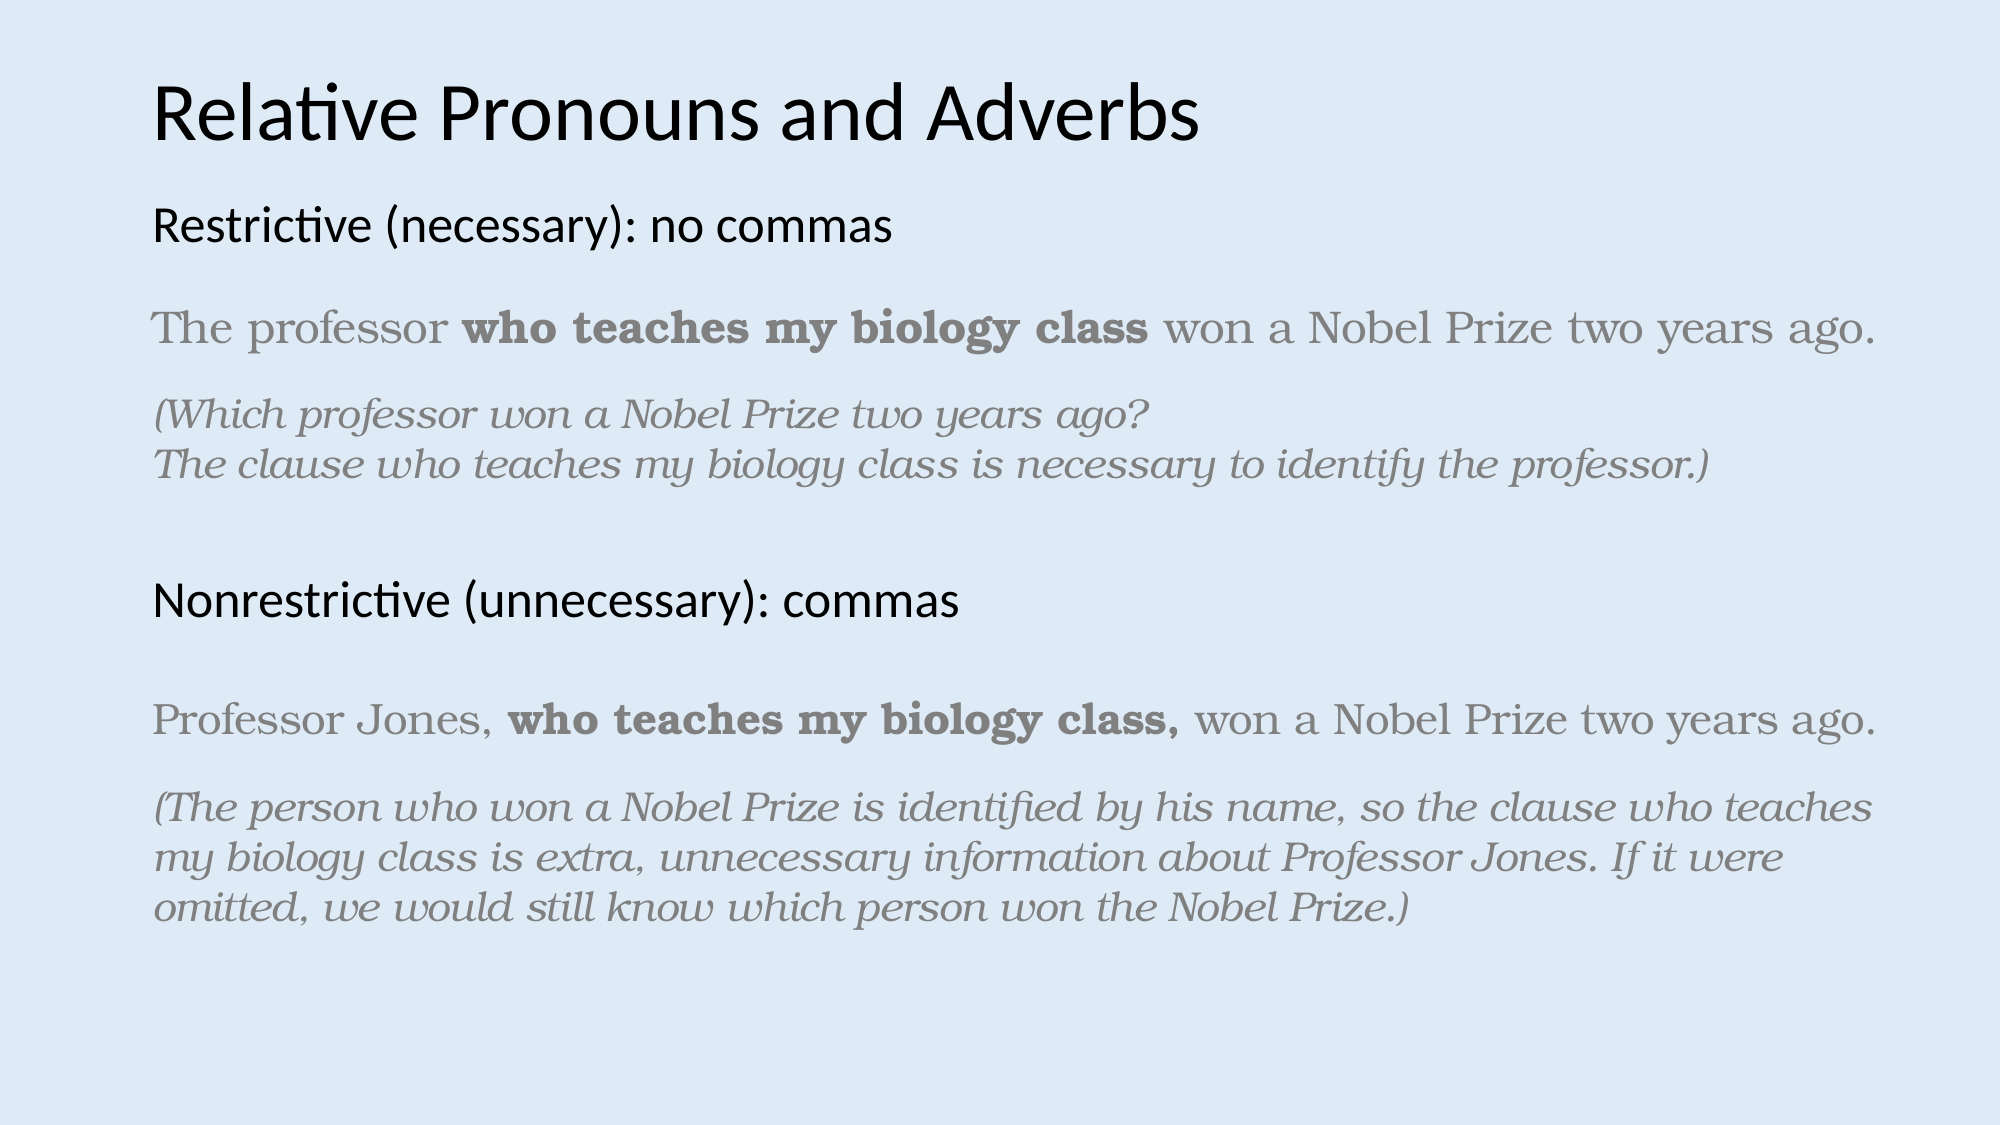

# Relative Pronouns and Adverbs
Restrictive (necessary): no commas

Nonrestrictive (unnecessary): commas
The professor who teaches my biology class won a Nobel Prize two years ago.
(Which professor won a Nobel Prize two years ago?
The clause who teaches my biology class is necessary to identify the professor.)
Professor Jones, who teaches my biology class, won a Nobel Prize two years ago.
(The person who won a Nobel Prize is identified by his name, so the clause who teaches my biology class is extra, unnecessary information about Professor Jones. If it were omitted, we would still know which person won the Nobel Prize.)